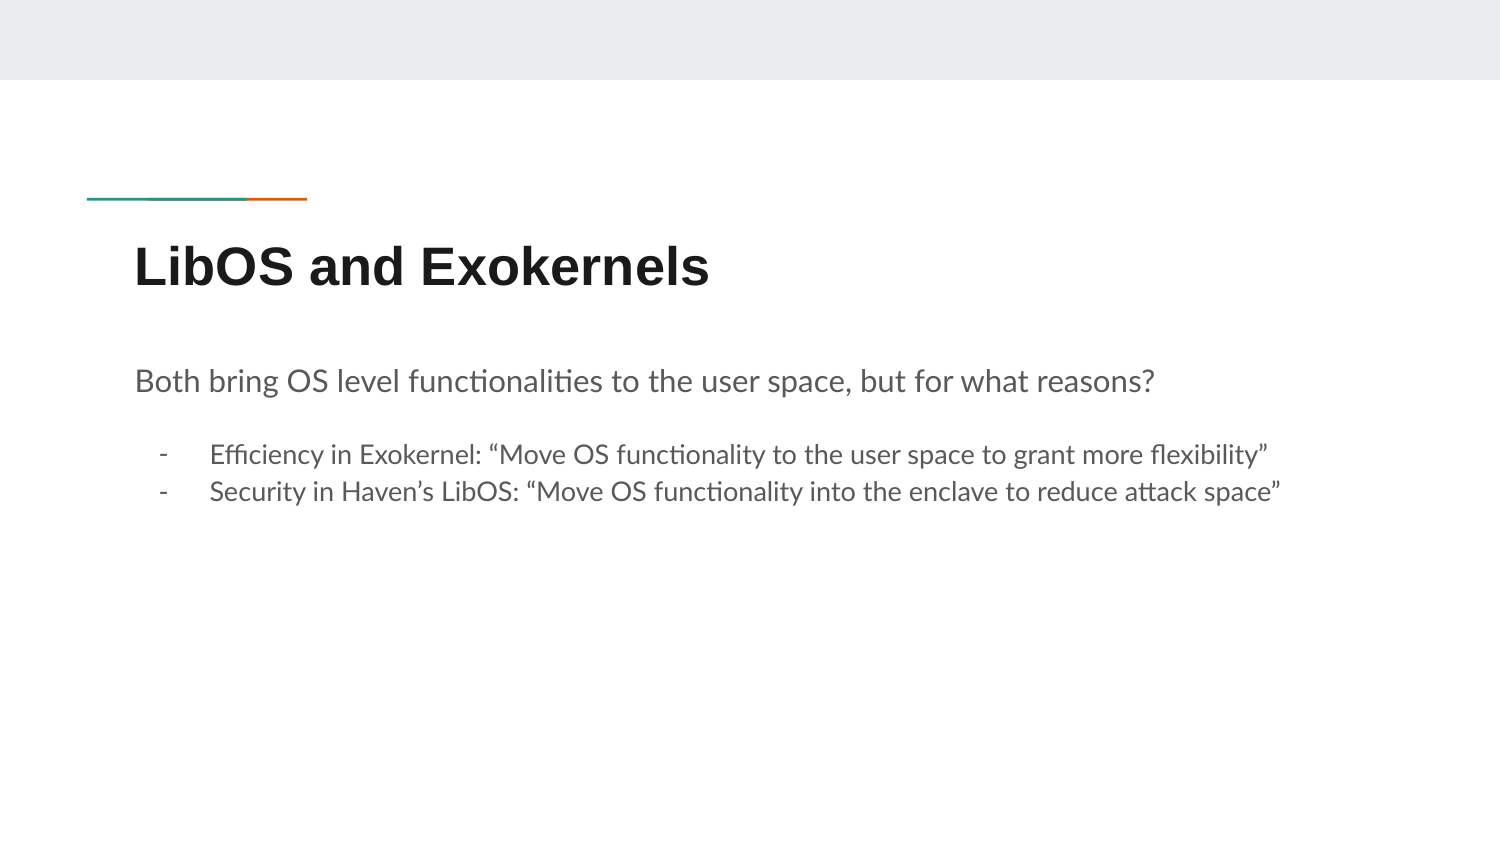

# LibOS and Exokernels
Both bring OS level functionalities to the user space, but for what reasons?
Efficiency in Exokernel: “Move OS functionality to the user space to grant more flexibility”
Security in Haven’s LibOS: “Move OS functionality into the enclave to reduce attack space”